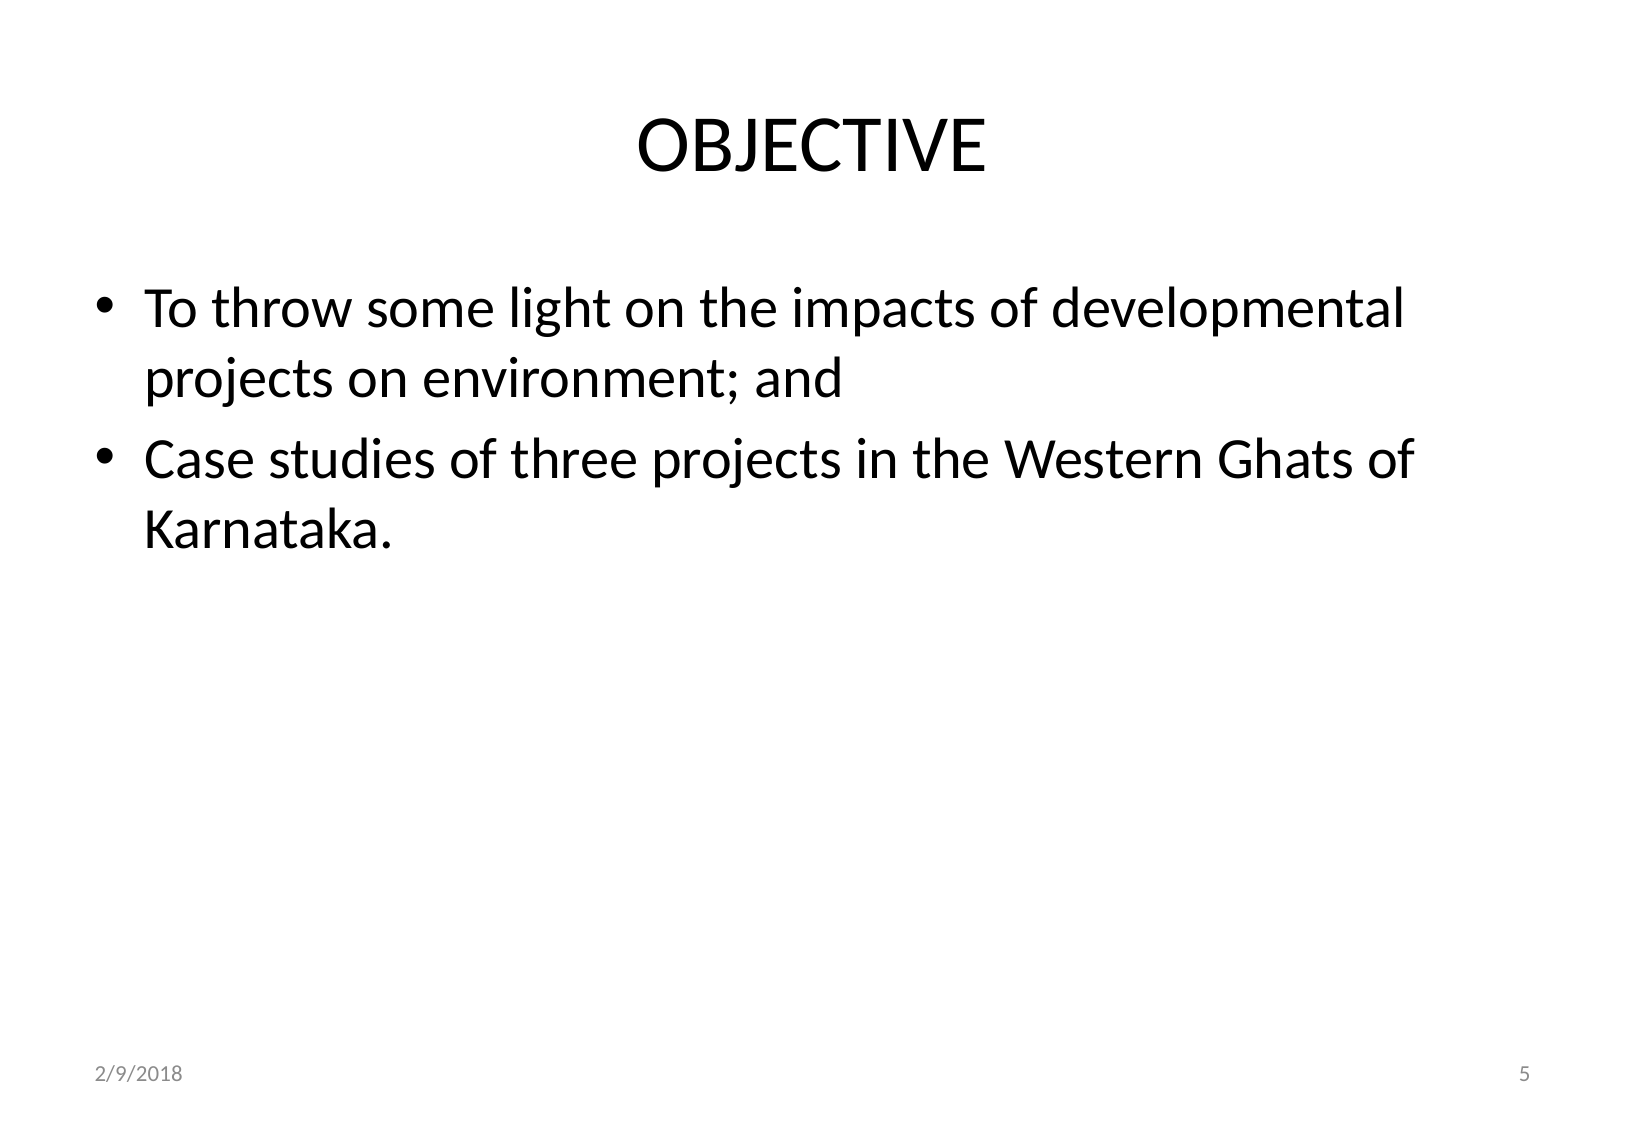

# OBJECTIVE
To throw some light on the impacts of developmental projects on environment; and
Case studies of three projects in the Western Ghats of Karnataka.

2/9/2018
5